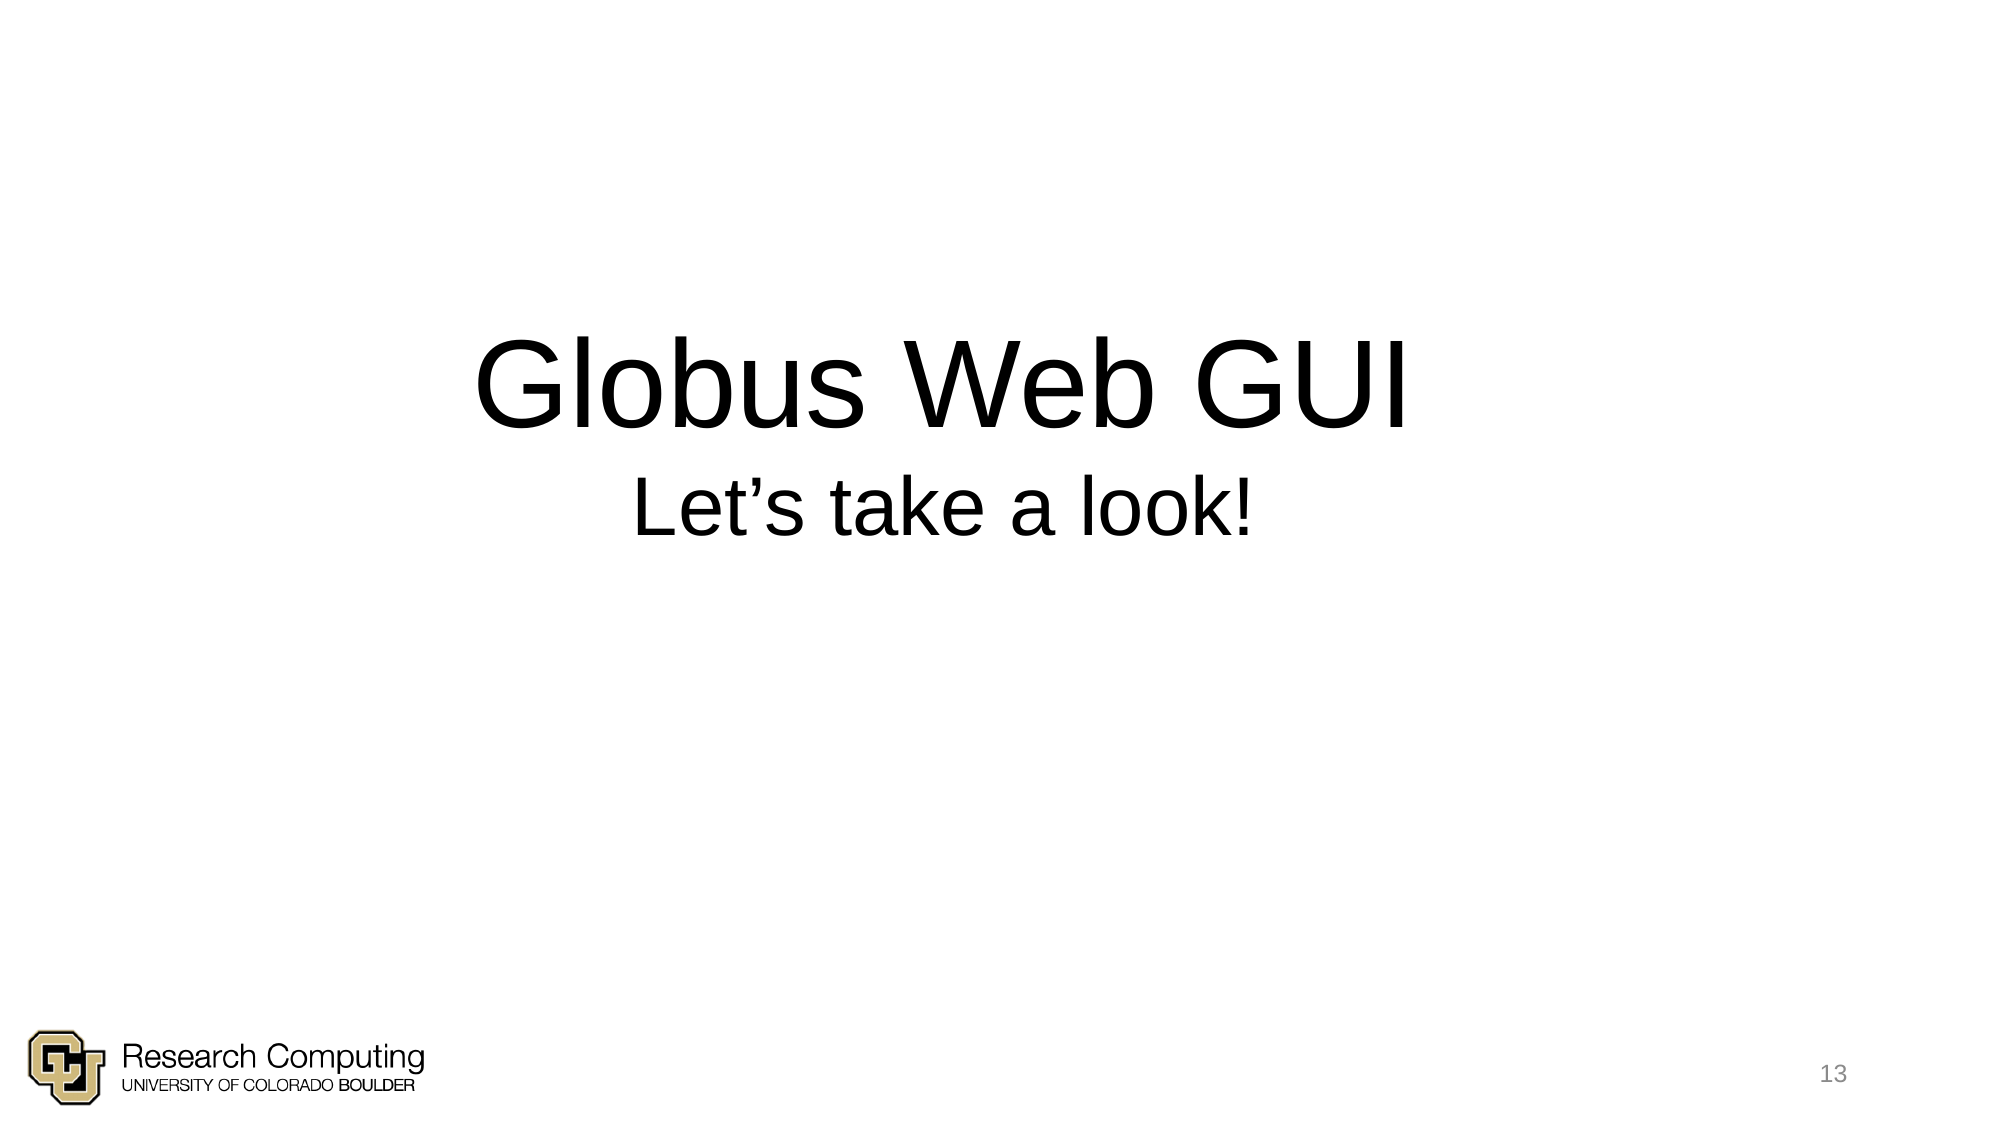

Globus Web GUI
Let’s take a look!
13